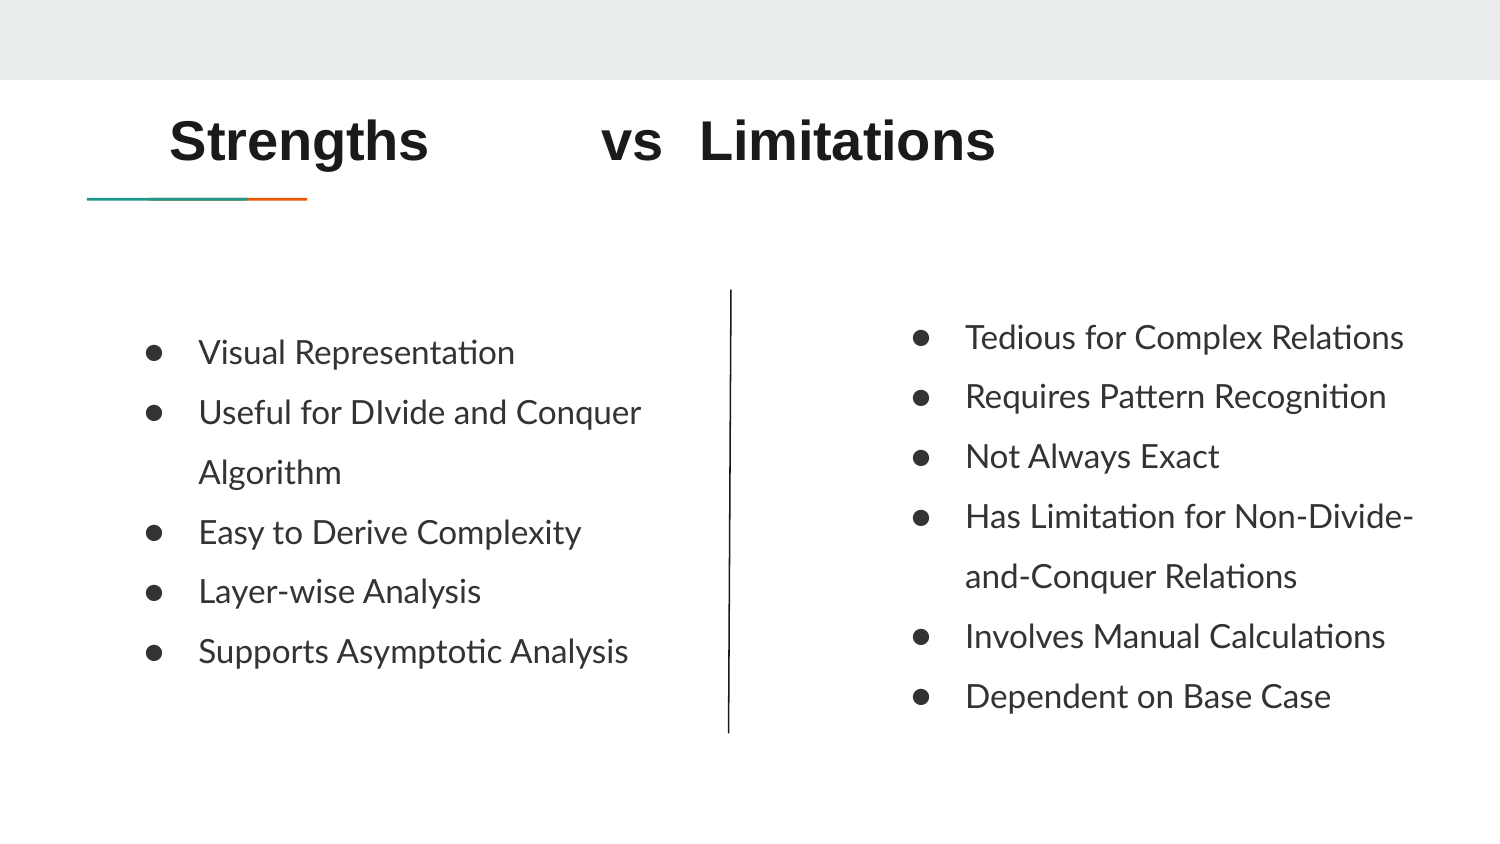

# Strengths			   vs 			Limitations
Tedious for Complex Relations
Requires Pattern Recognition
Not Always Exact
Has Limitation for Non-Divide-and-Conquer Relations
Involves Manual Calculations
Dependent on Base Case
Visual Representation
Useful for DIvide and Conquer Algorithm
Easy to Derive Complexity
Layer-wise Analysis
Supports Asymptotic Analysis